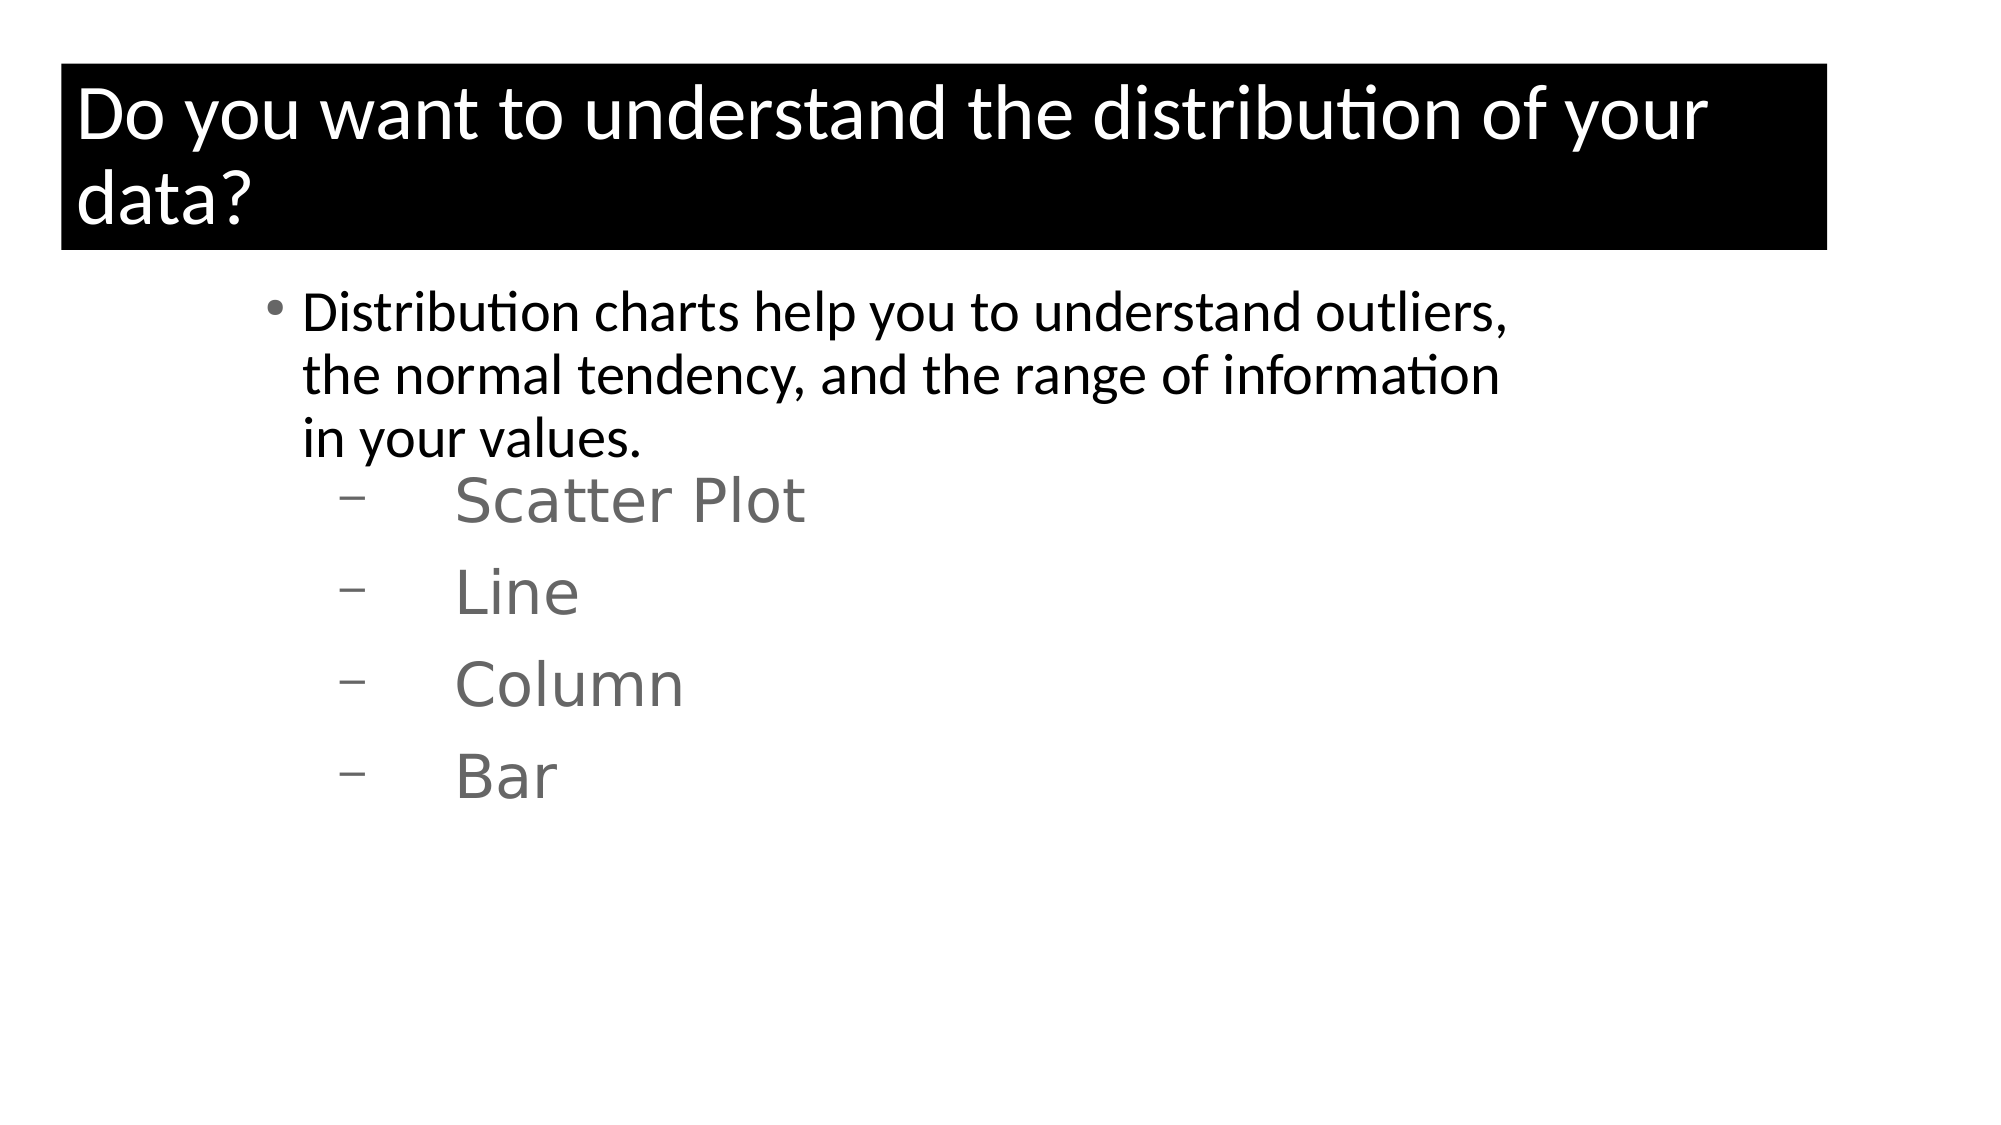

Do you want to understand the distribution of your data?
Distribution charts help you to understand outliers, the normal tendency, and the range of information in your values.
    Scatter Plot
    Line
    Column
    Bar